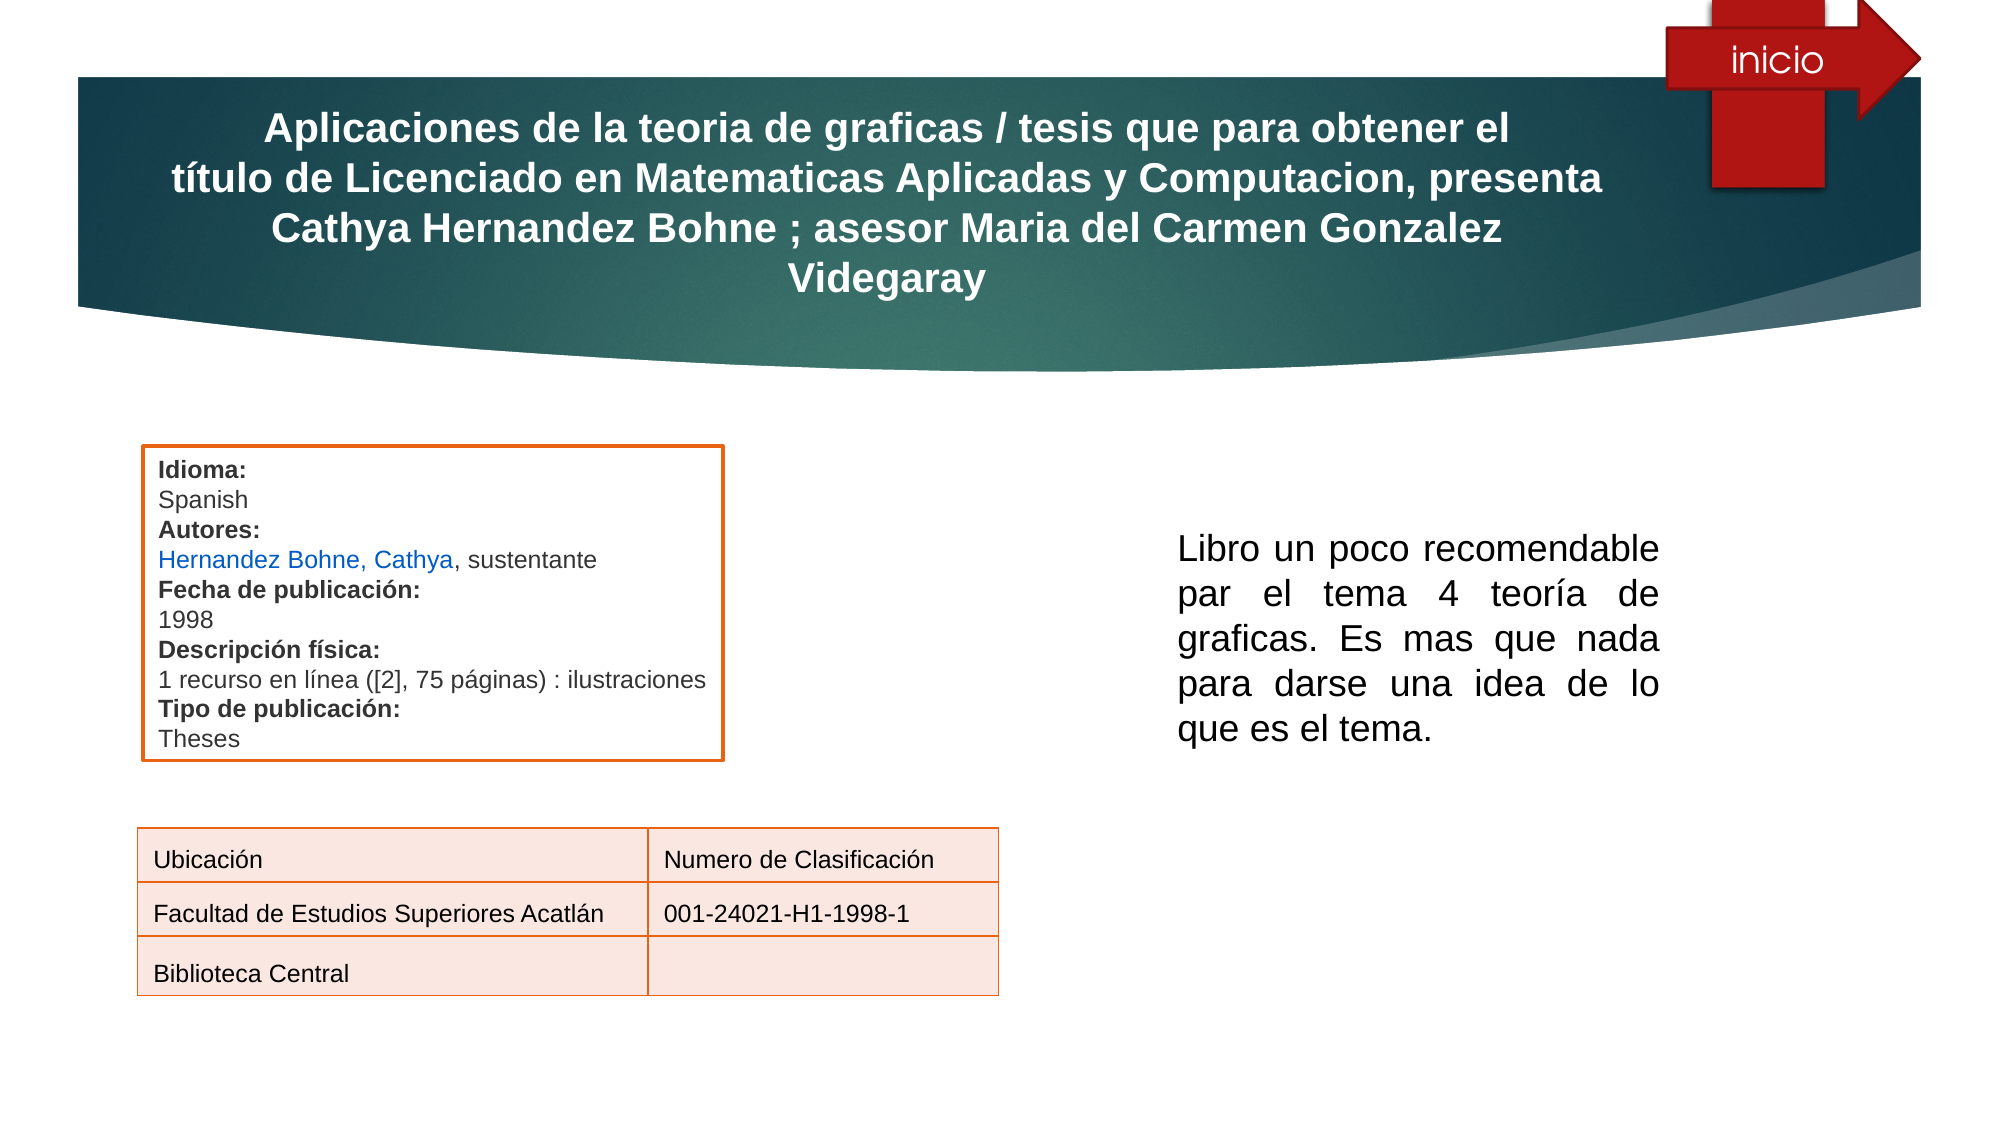

inicio
Aplicaciones de la teoria de graficas / tesis que para obtener el título de Licenciado en Matematicas Aplicadas y Computacion, presenta Cathya Hernandez Bohne ; asesor Maria del Carmen Gonzalez Videgaray
Idioma:
Spanish
Autores:
Hernandez Bohne, Cathya, sustentante
Fecha de publicación:
1998
Descripción física:
1 recurso en línea ([2], 75 páginas) : ilustraciones
Tipo de publicación:
Theses
Libro un poco recomendable par el tema 4 teoría de graficas. Es mas que nada para darse una idea de lo que es el tema.
| Ubicación | Numero de Clasificación |
| --- | --- |
| Facultad de Estudios Superiores Acatlán | 001-24021-H1-1998-1 |
| Biblioteca Central |  |